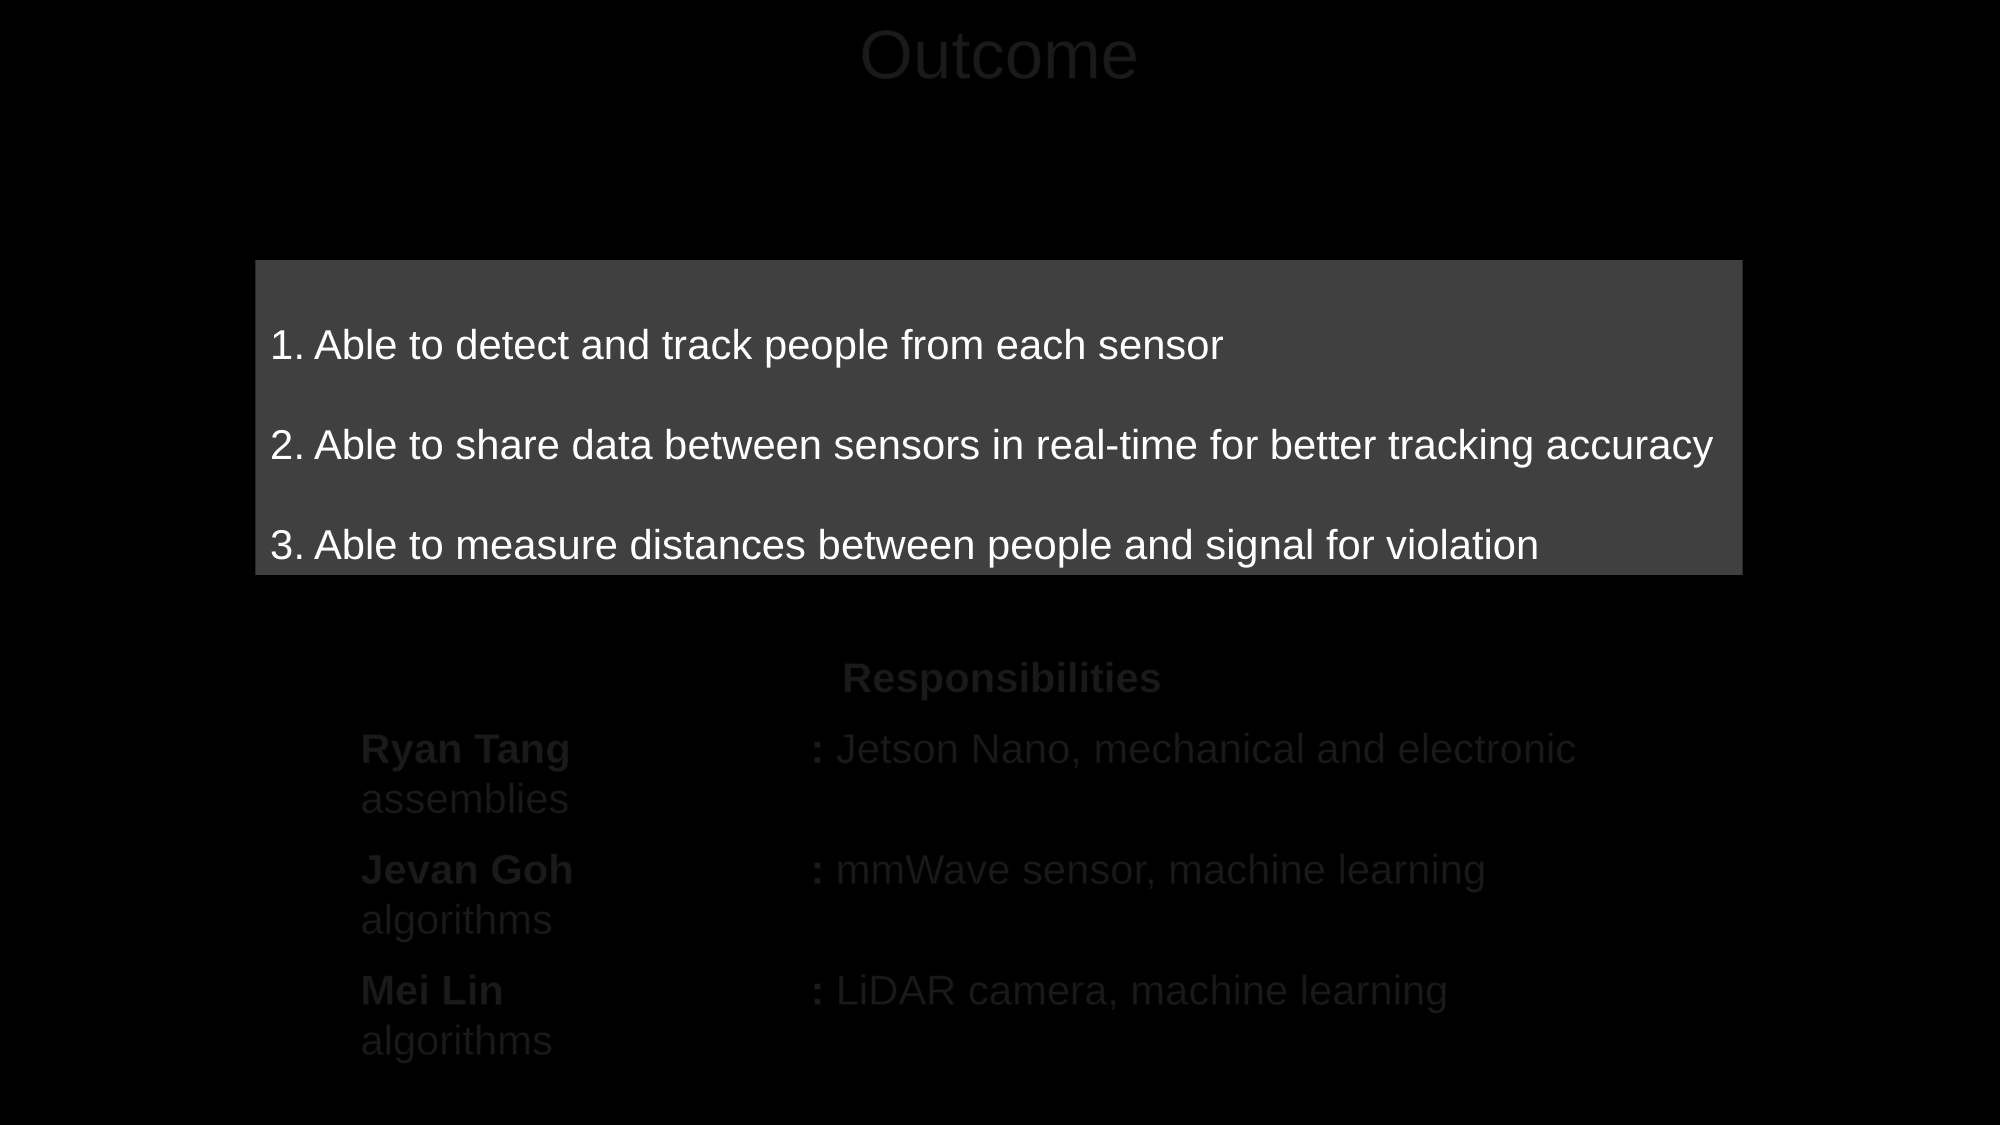

# Outcome
1. Able to detect and track people from each sensor
2. Able to share data between sensors in real-time for better tracking accuracy
3. Able to measure distances between people and signal for violation
Responsibilities
Ryan Tang		: Jetson Nano, mechanical and electronic assemblies
Jevan Goh		: mmWave sensor, machine learning algorithms
Mei Lin			: LiDAR camera, machine learning algorithms